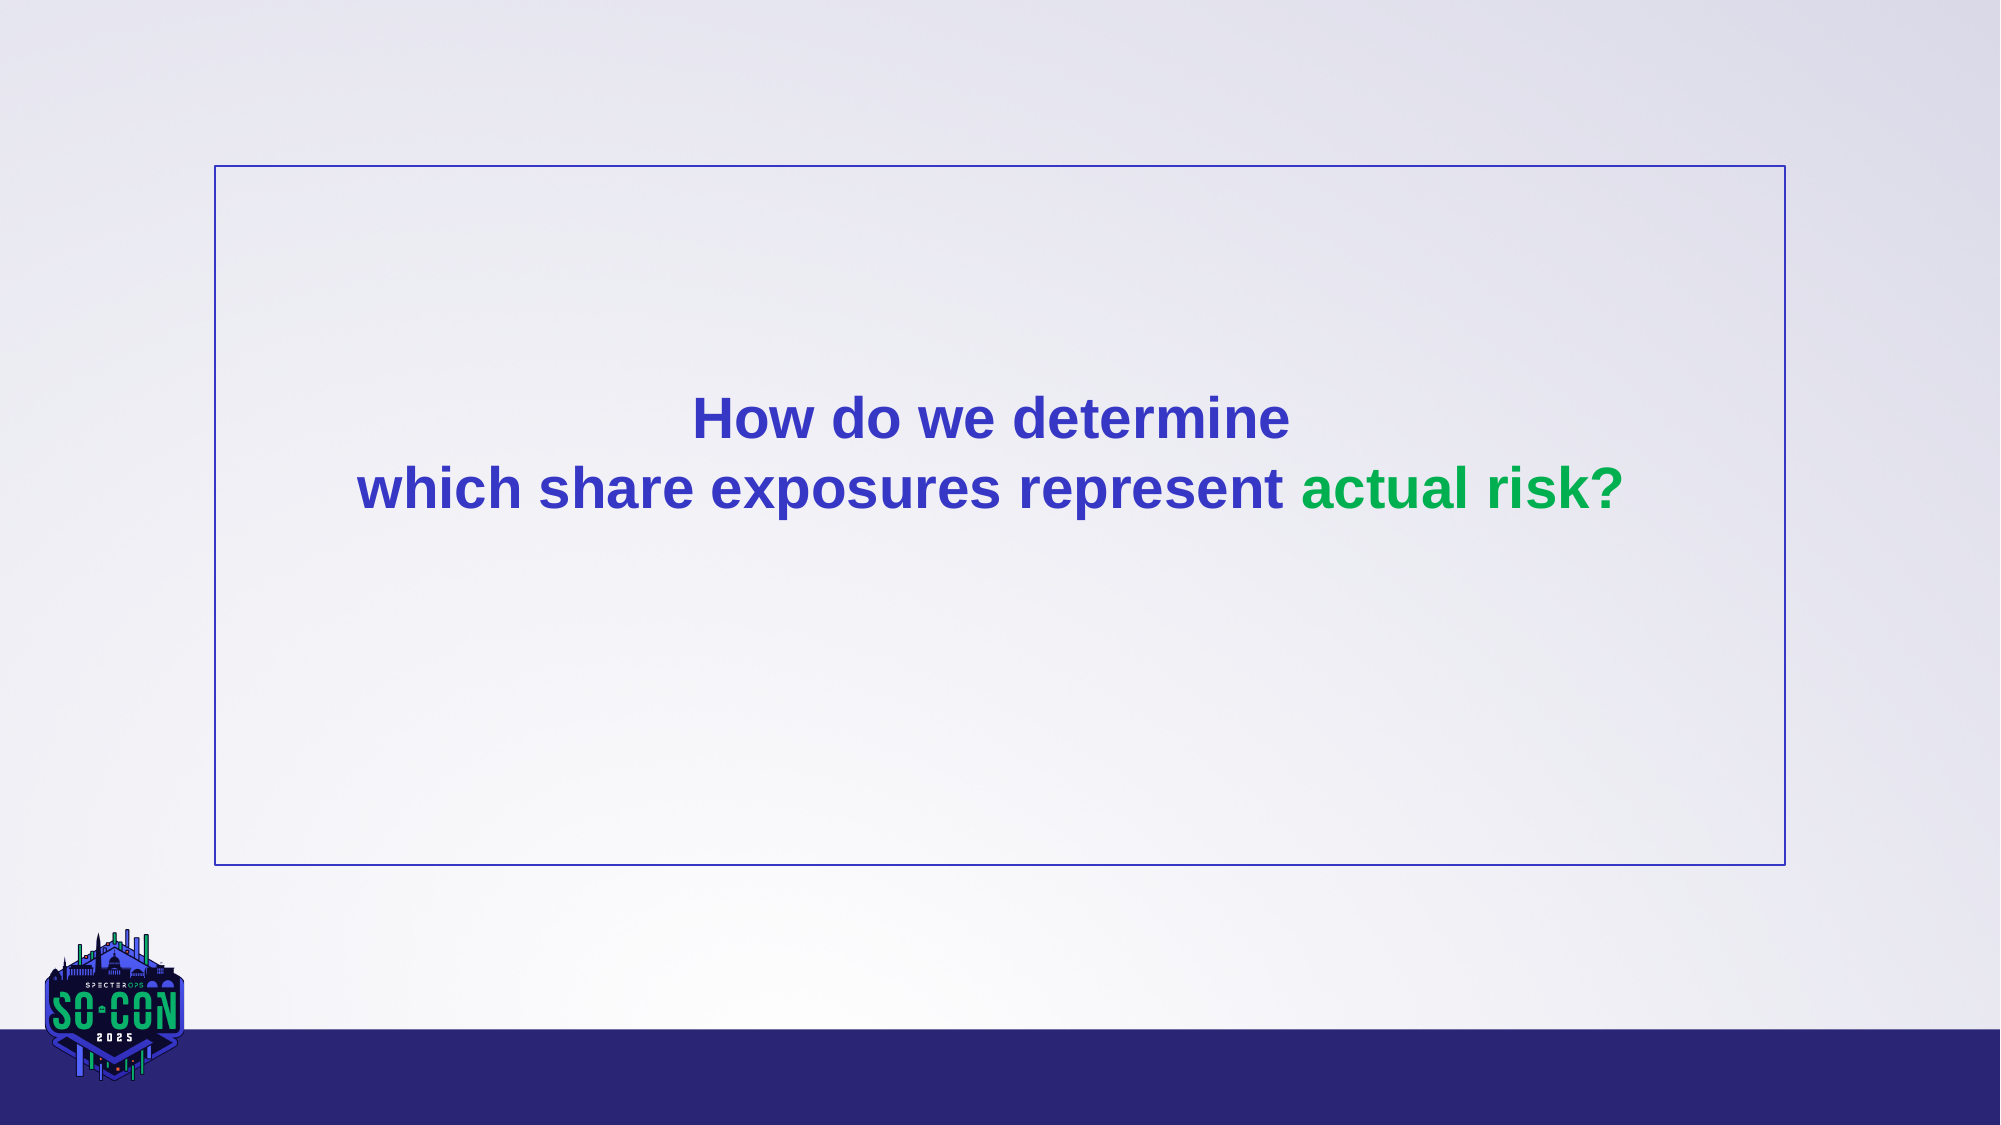

How do we determine
which share exposures represent actual risk?